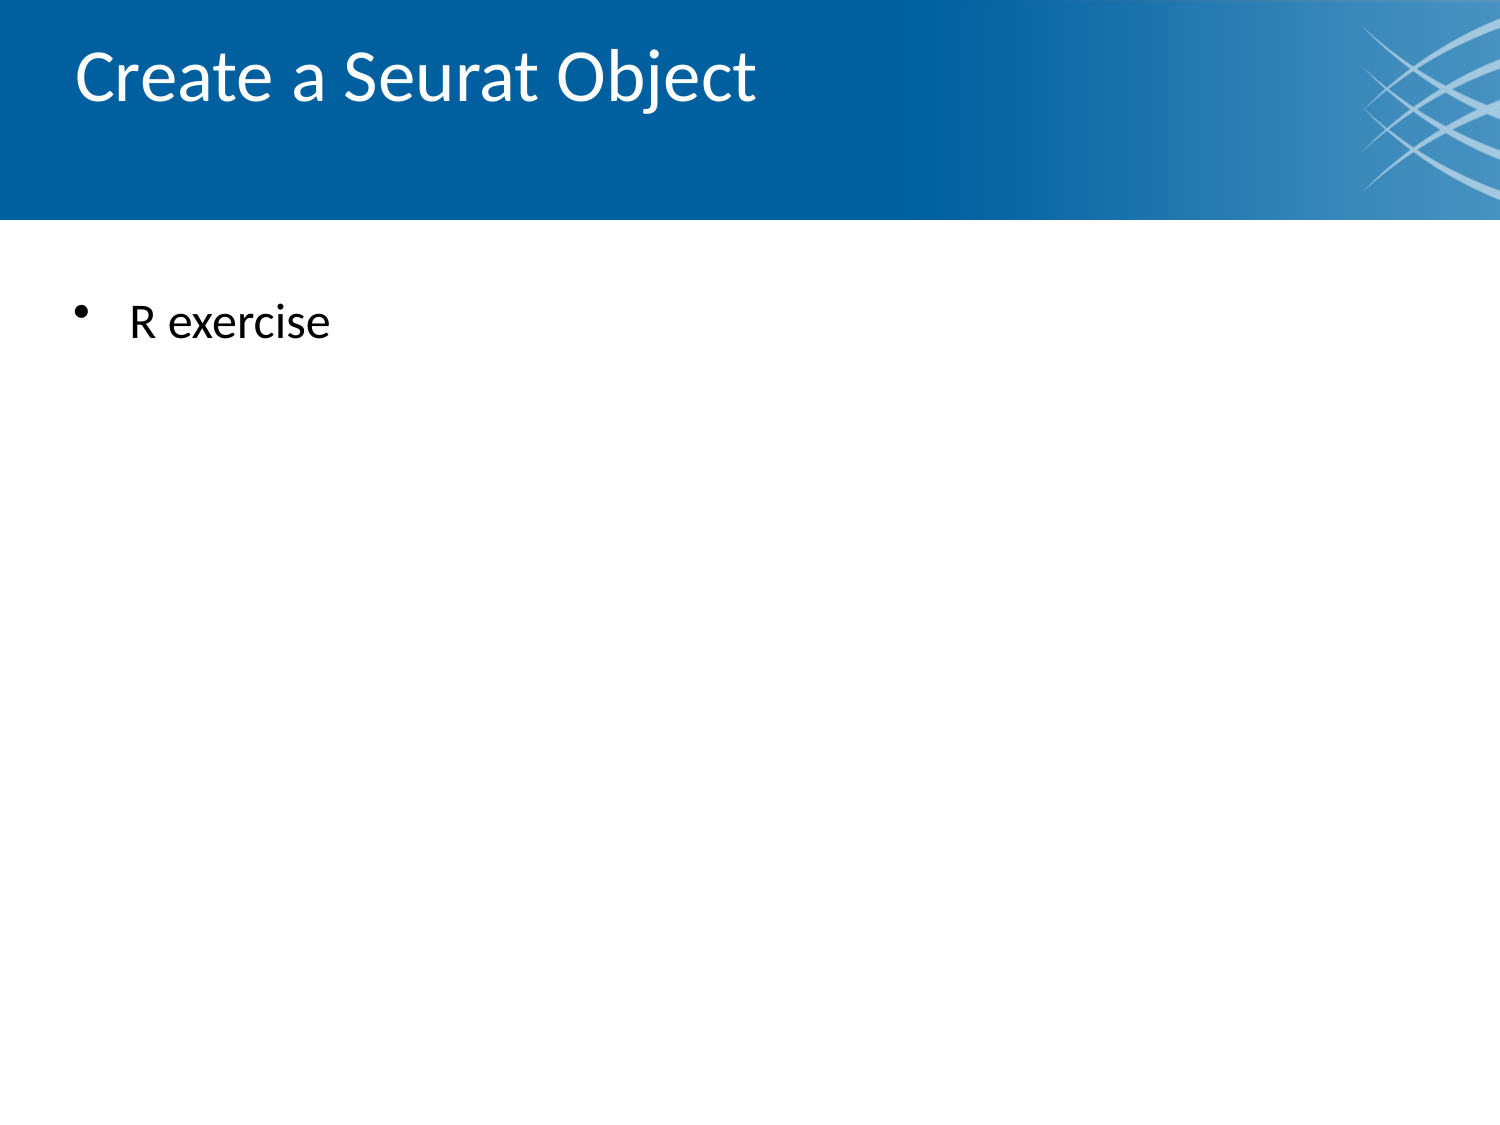

# Create a Seurat Object
R exercise